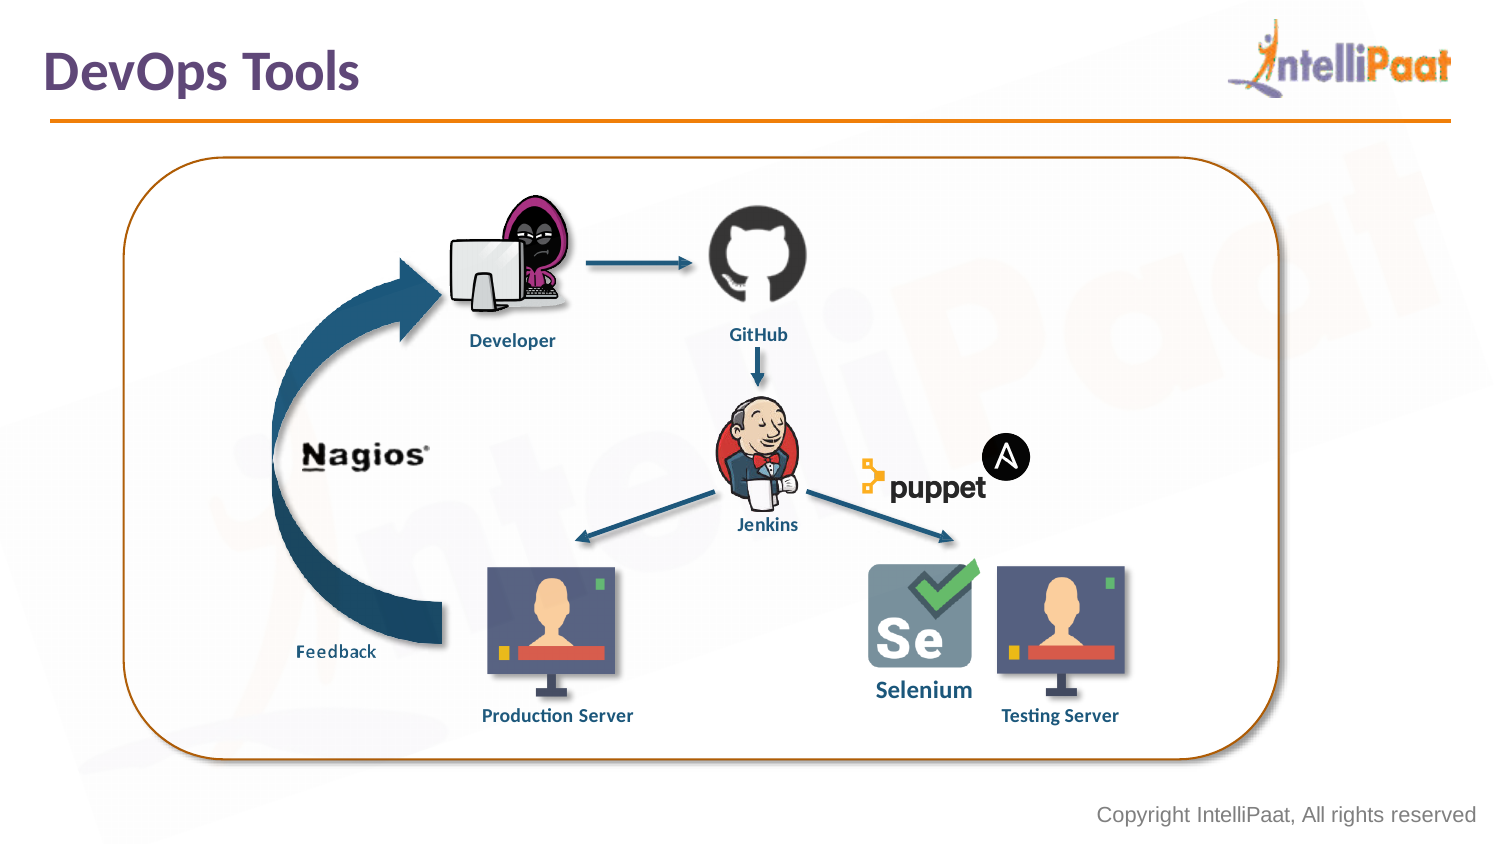

# DevOps Tools

GitHub
Developer

Jenkins

Selenium
Production Server
Testing Server
Copyright IntelliPaat, All rights reserved